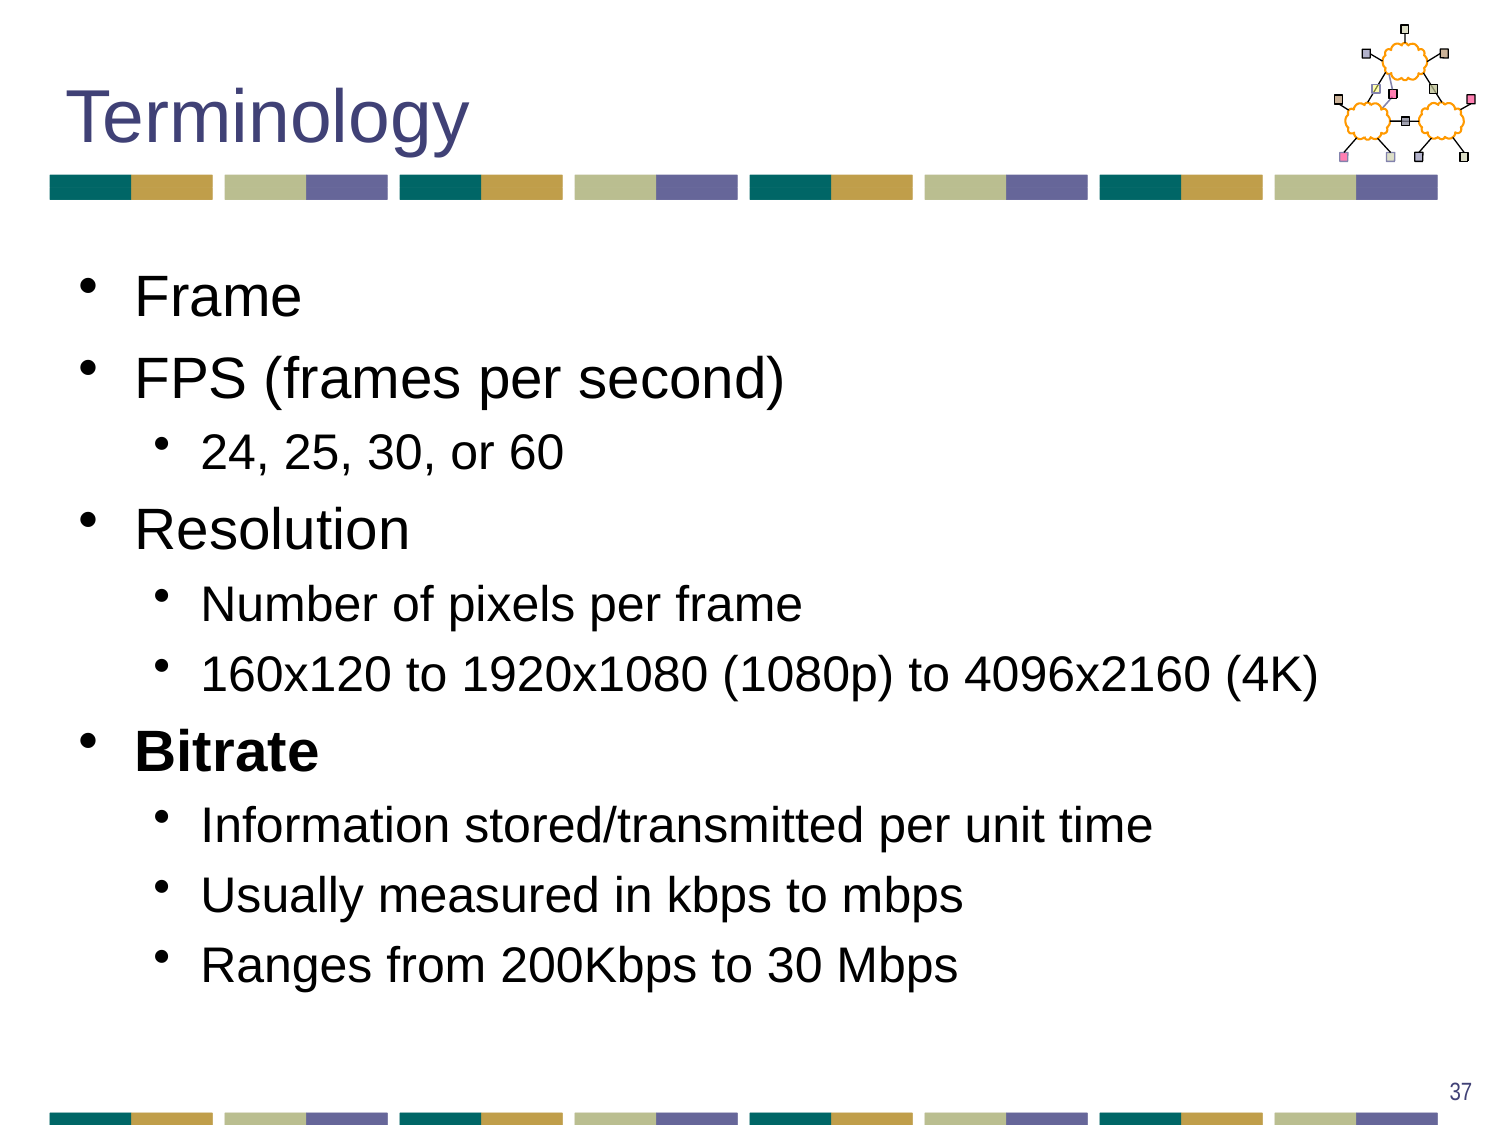

# Terminology
Frame
FPS (frames per second)
24, 25, 30, or 60
Resolution
Number of pixels per frame
160x120 to 1920x1080 (1080p) to 4096x2160 (4K)
Bitrate
Information stored/transmitted per unit time
Usually measured in kbps to mbps
Ranges from 200Kbps to 30 Mbps
37